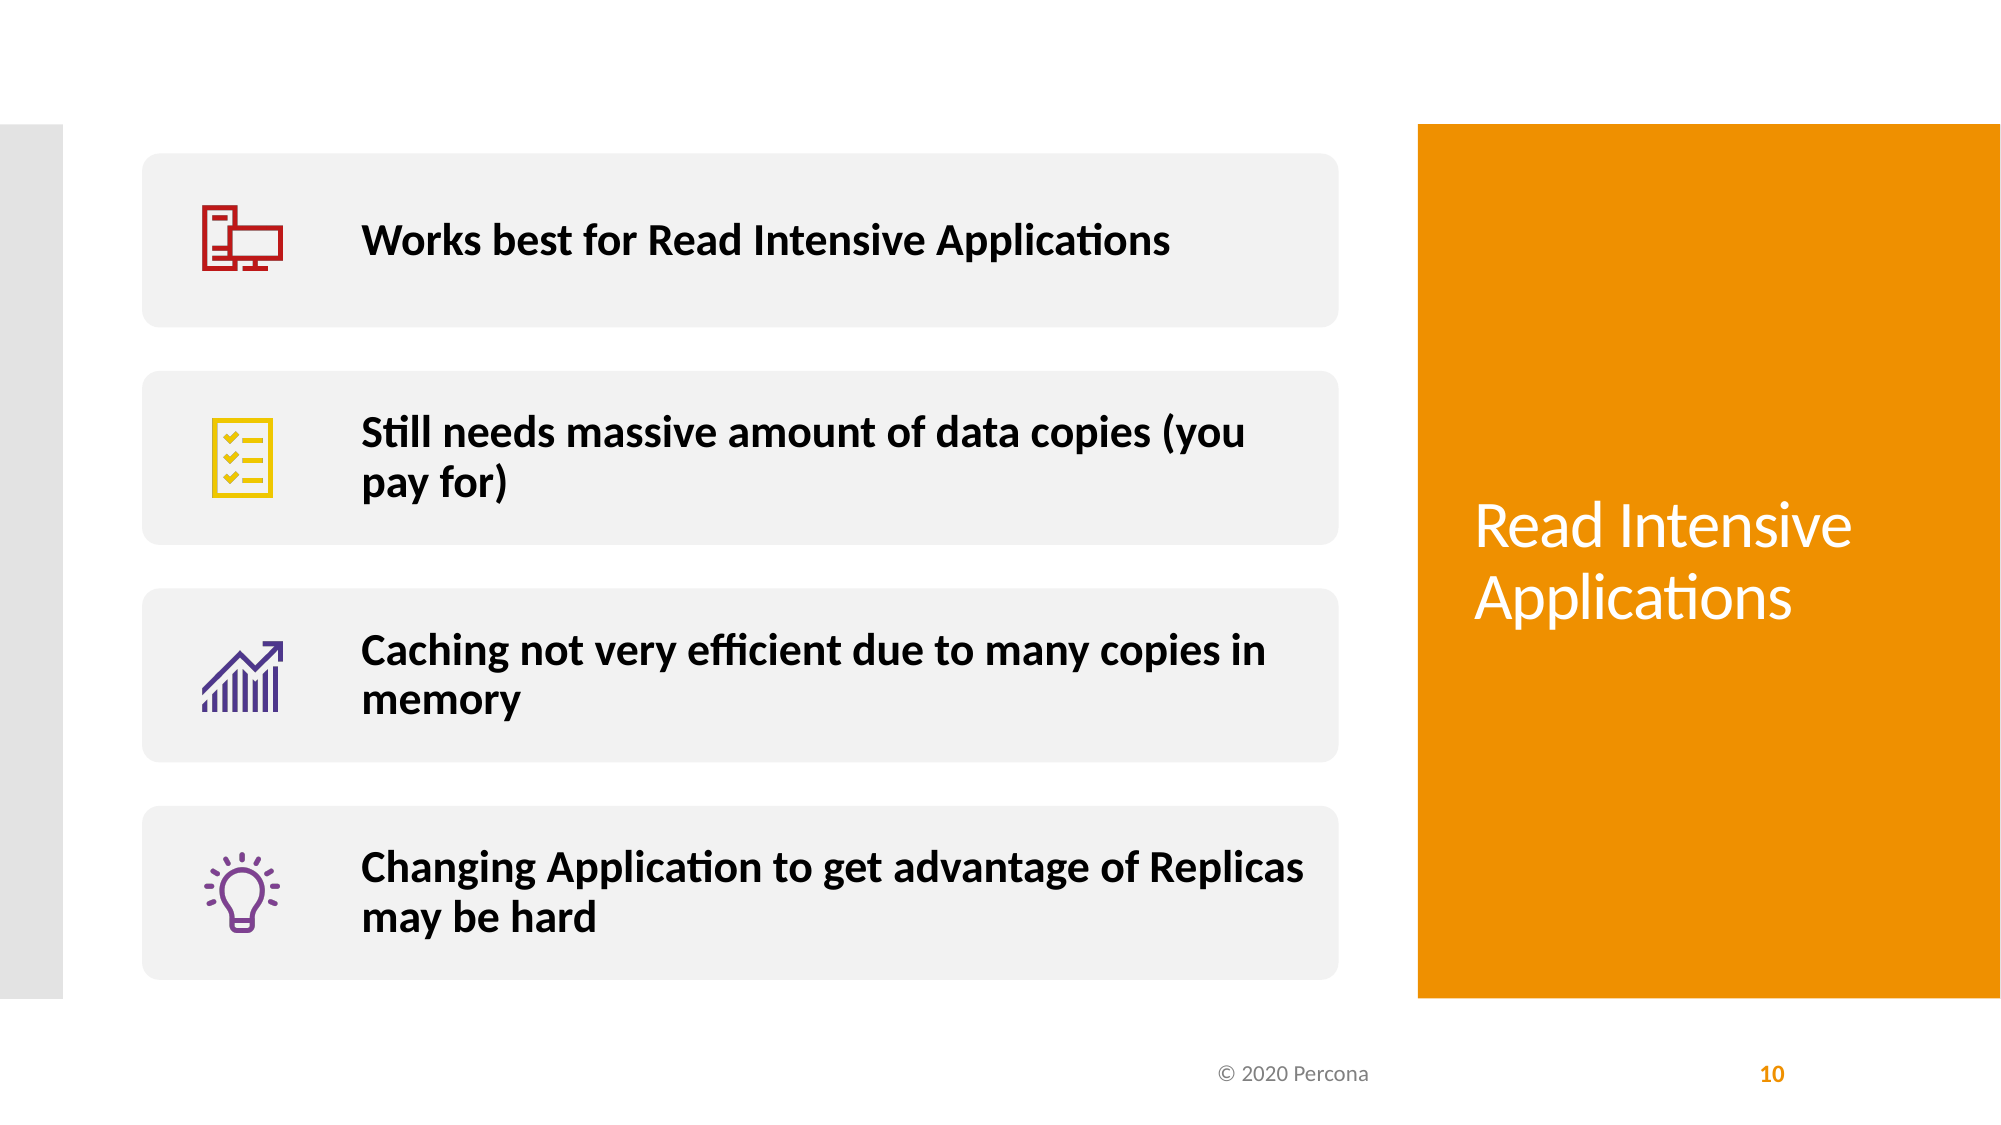

Works best for Read Intensive Applications
Still needs massive amount of data copies (you pay for)
Caching not very efficient due to many copies in memory
Changing Application to get advantage of Replicas may be hard
# Read Intensive Applications
© 2020 Percona
10